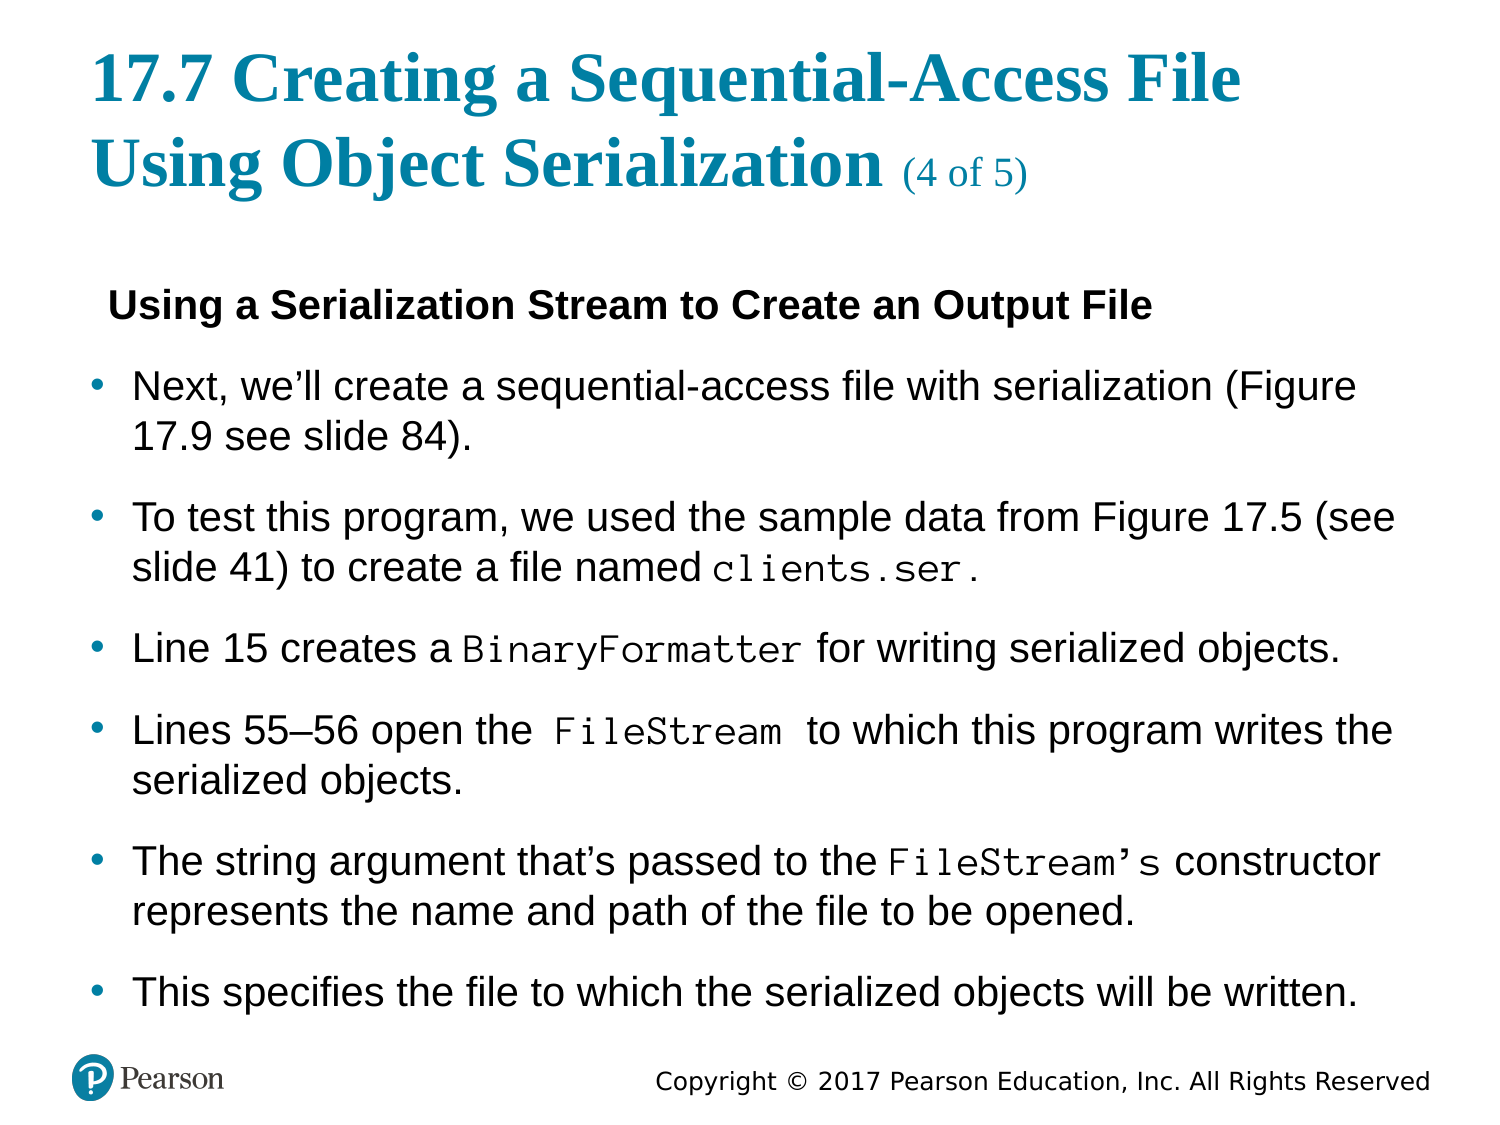

# 17.7 Creating a Sequential-Access File Using Object Serialization (4 of 5)
Using a Serialization Stream to Create an Output File
Next, we’ll create a sequential-access file with serialization (Figure 17.9 see slide 84).
To test this program, we used the sample data from Figure 17.5 (see slide 41) to create a file named clients.ser.
Line 15 creates a BinaryFormatter for writing serialized objects.
Lines 55–56 open the FileStream to which this program writes the serialized objects.
The string argument that’s passed to the FileStream’s constructor represents the name and path of the file to be opened.
This specifies the file to which the serialized objects will be written.